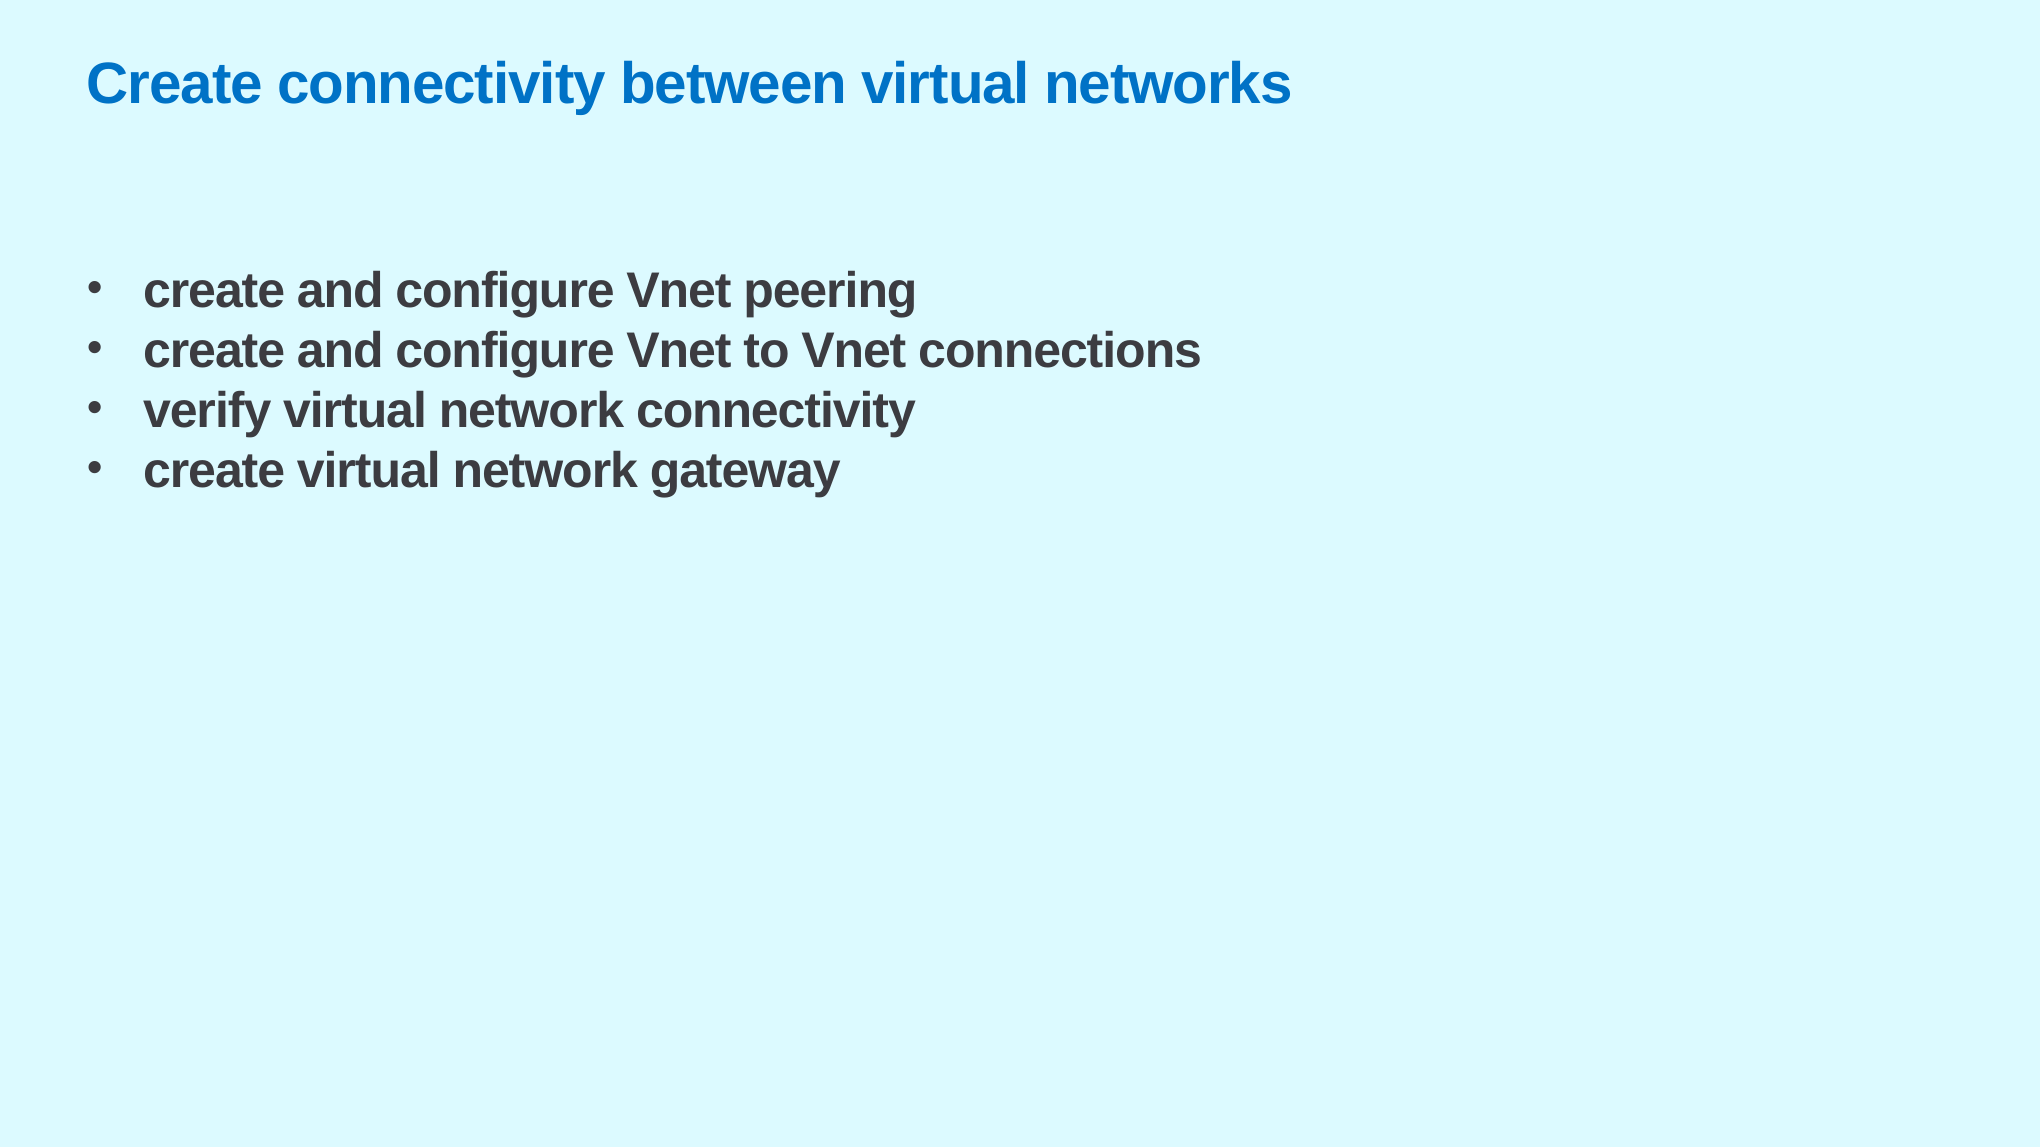

# Create connectivity between virtual networks
create and configure Vnet peering
create and configure Vnet to Vnet connections
verify virtual network connectivity
create virtual network gateway